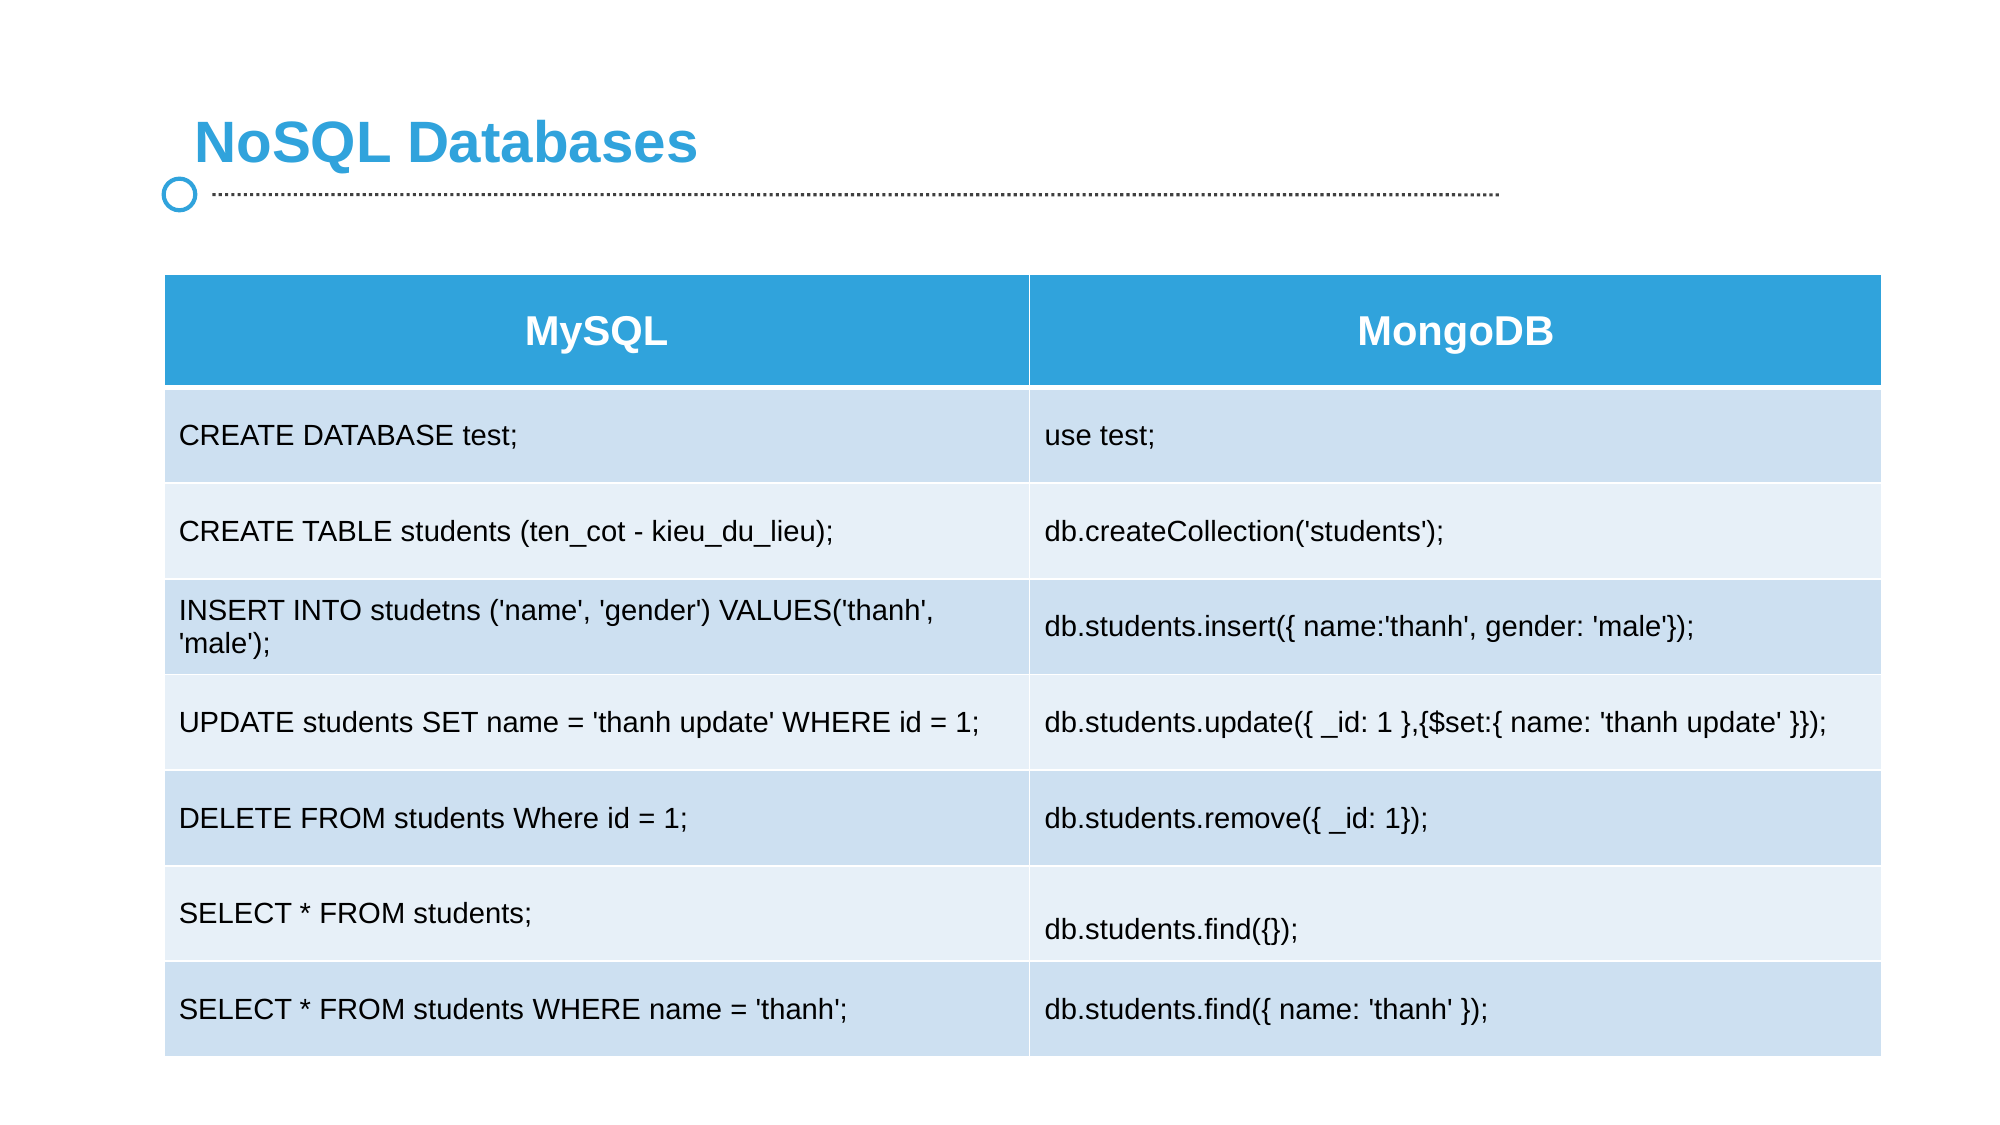

NoSQL Databases

| MySQL | MongoDB |
| --- | --- |
| CREATE DATABASE test; | use test; |
| CREATE TABLE students (ten\_cot - kieu\_du\_lieu); | db.createCollection('students'); |
| INSERT INTO studetns ('name', 'gender') VALUES('thanh', 'male'); | db.students.insert({ name:'thanh', gender: 'male'}); |
| UPDATE students SET name = 'thanh update' WHERE id = 1; | db.students.update({ \_id: 1 },{$set:{ name: 'thanh update' }}); |
| DELETE FROM students Where id = 1; | db.students.remove({ \_id: 1}); |
| SELECT \* FROM students; | db.students.find({}); |
| SELECT \* FROM students WHERE name = 'thanh'; | db.students.find({ name: 'thanh' }); |